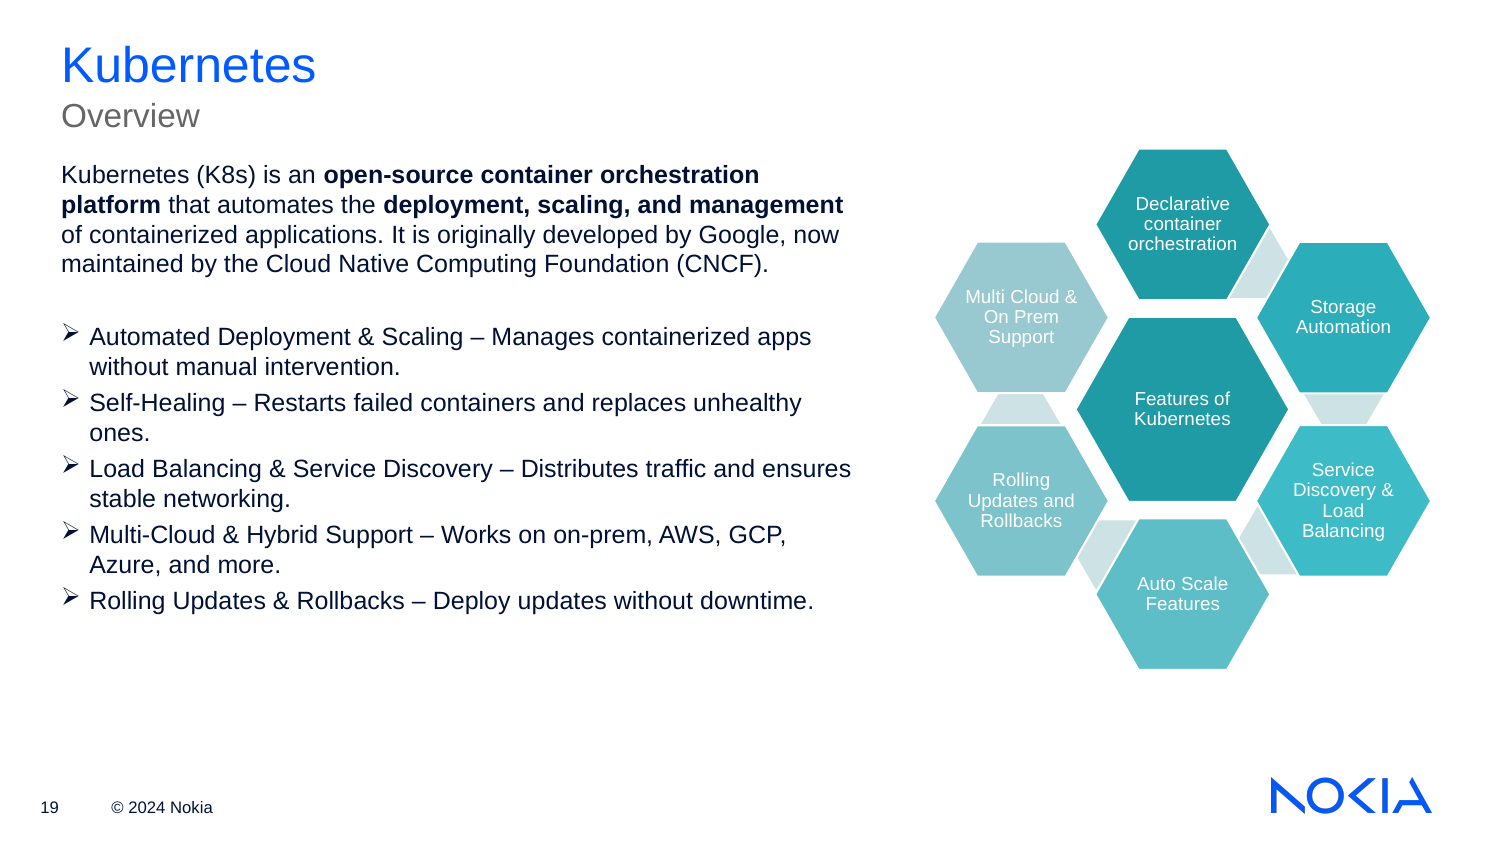

Kubernetes
Overview

Features of Kubernetes
Declarative container orchestration
Storage Automation
Service Discovery & Load Balancing
Auto Scale Features
Rolling Updates and Rollbacks
Multi Cloud & On Prem Support
Kubernetes (K8s) is an open-source container orchestration platform that automates the deployment, scaling, and management of containerized applications. It is originally developed by Google, now maintained by the Cloud Native Computing Foundation (CNCF).

Automated Deployment & Scaling – Manages containerized apps without manual intervention.
Self-Healing – Restarts failed containers and replaces unhealthy ones.
Load Balancing & Service Discovery – Distributes traffic and ensures stable networking.
Multi-Cloud & Hybrid Support – Works on on-prem, AWS, GCP, Azure, and more.
Rolling Updates & Rollbacks – Deploy updates without downtime.